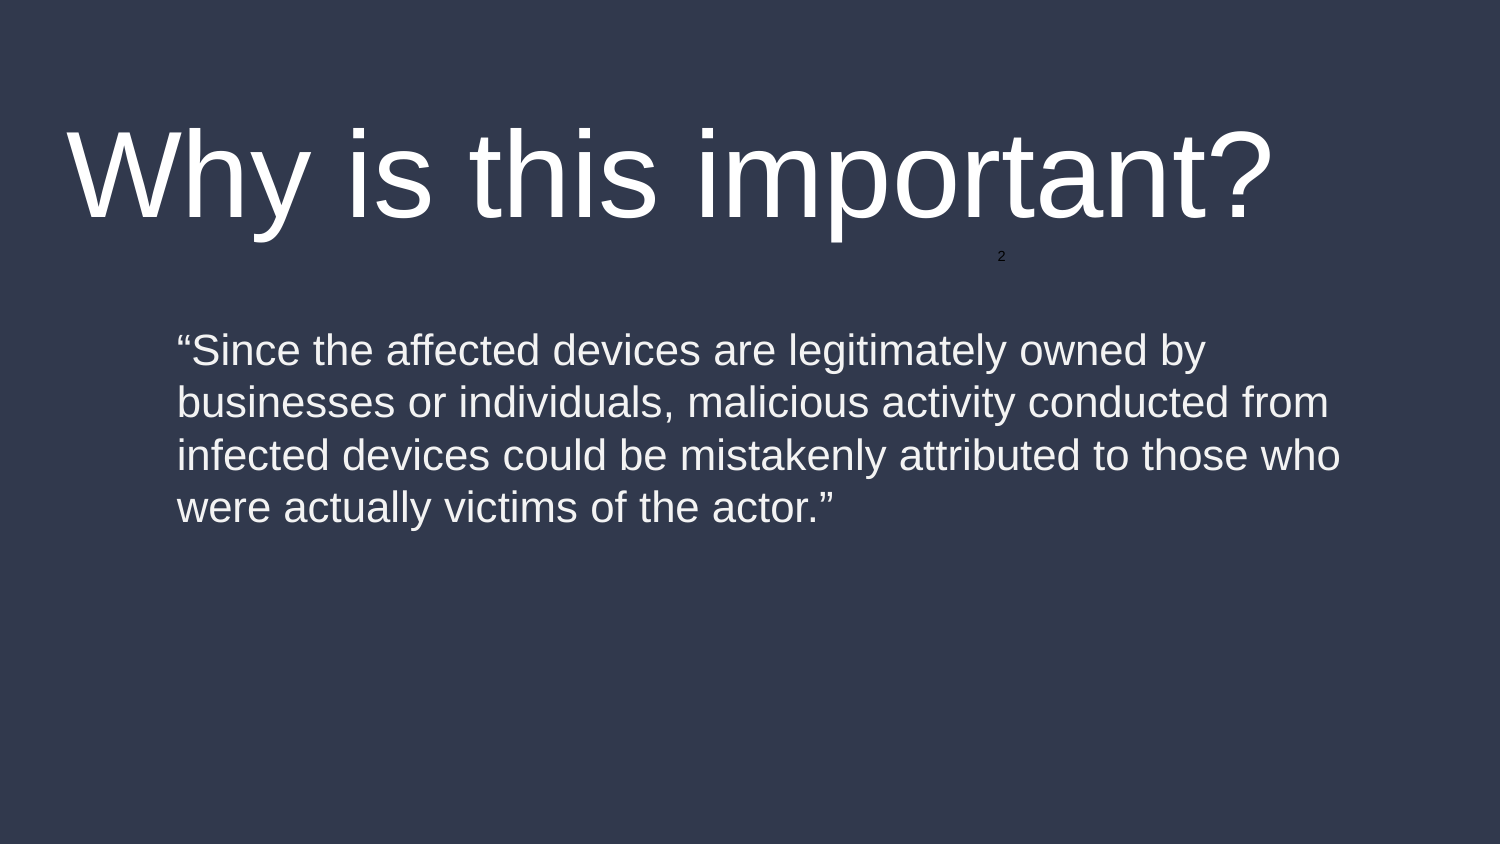

# Why is this important?
 2

“Since the affected devices are legitimately owned by businesses or individuals, malicious activity conducted from infected devices could be mistakenly attributed to those who were actually victims of the actor.”